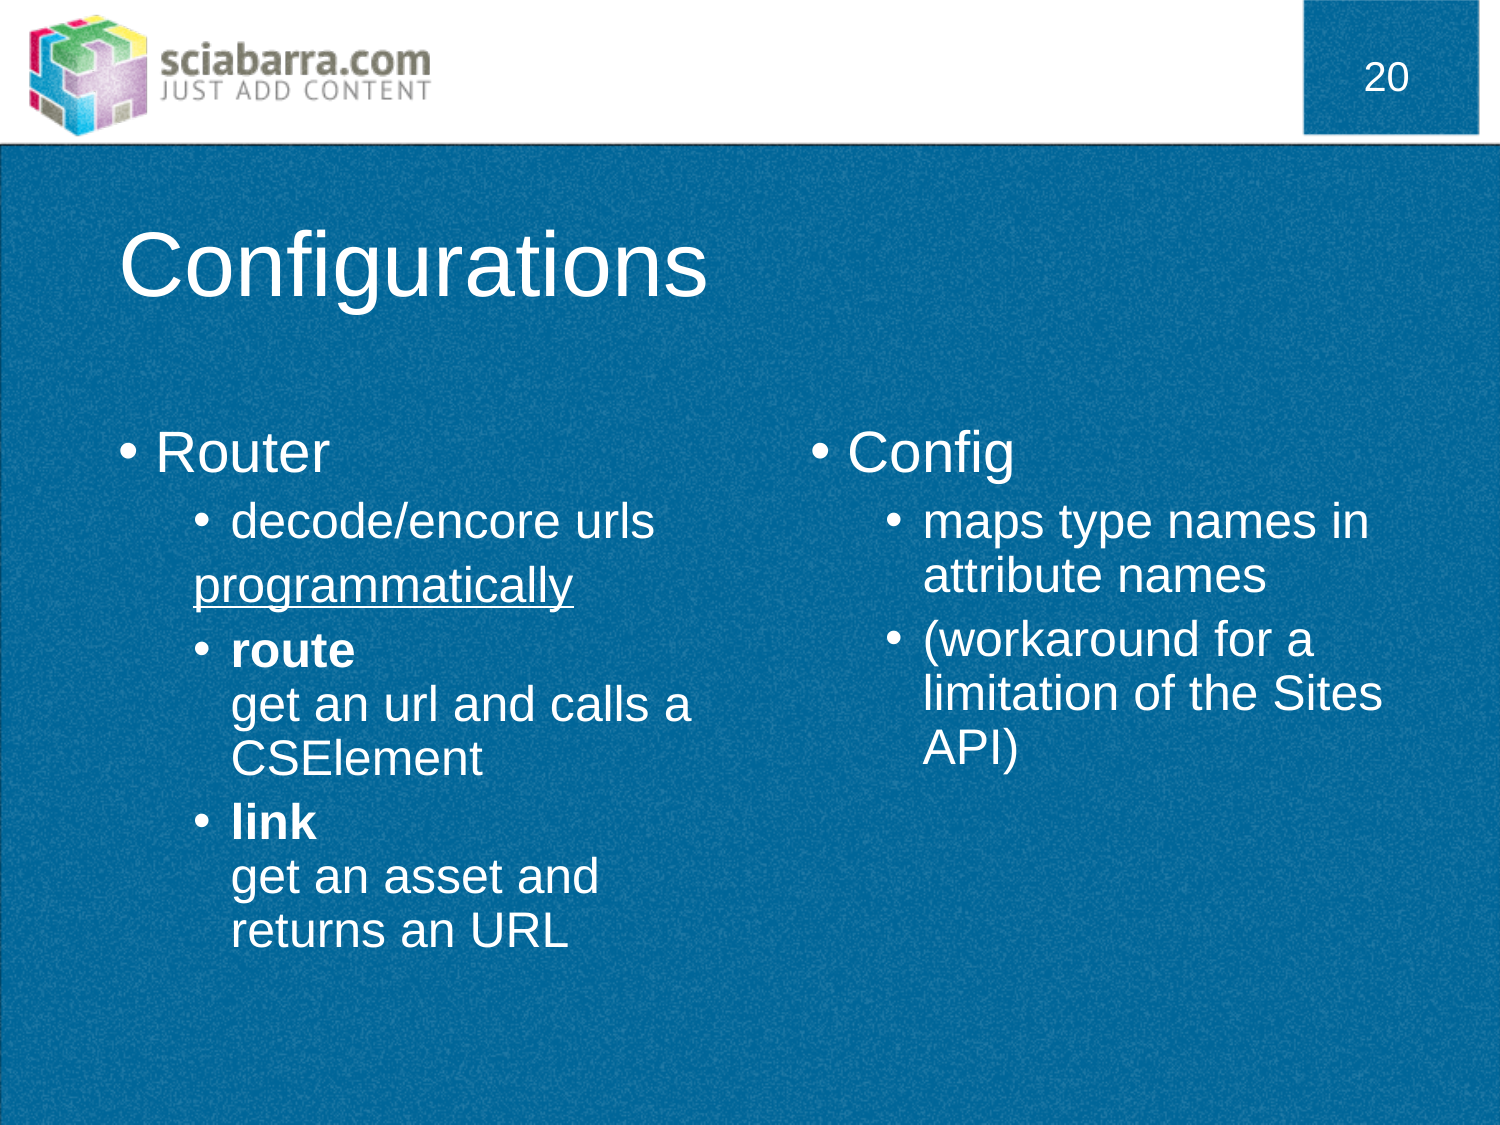

20
# Configurations
Router
decode/encore urls
programmatically
route
get an url and calls a CSElement
link
get an asset and returns an URL

Config
maps type names in attribute names
(workaround for a limitation of the Sites API)